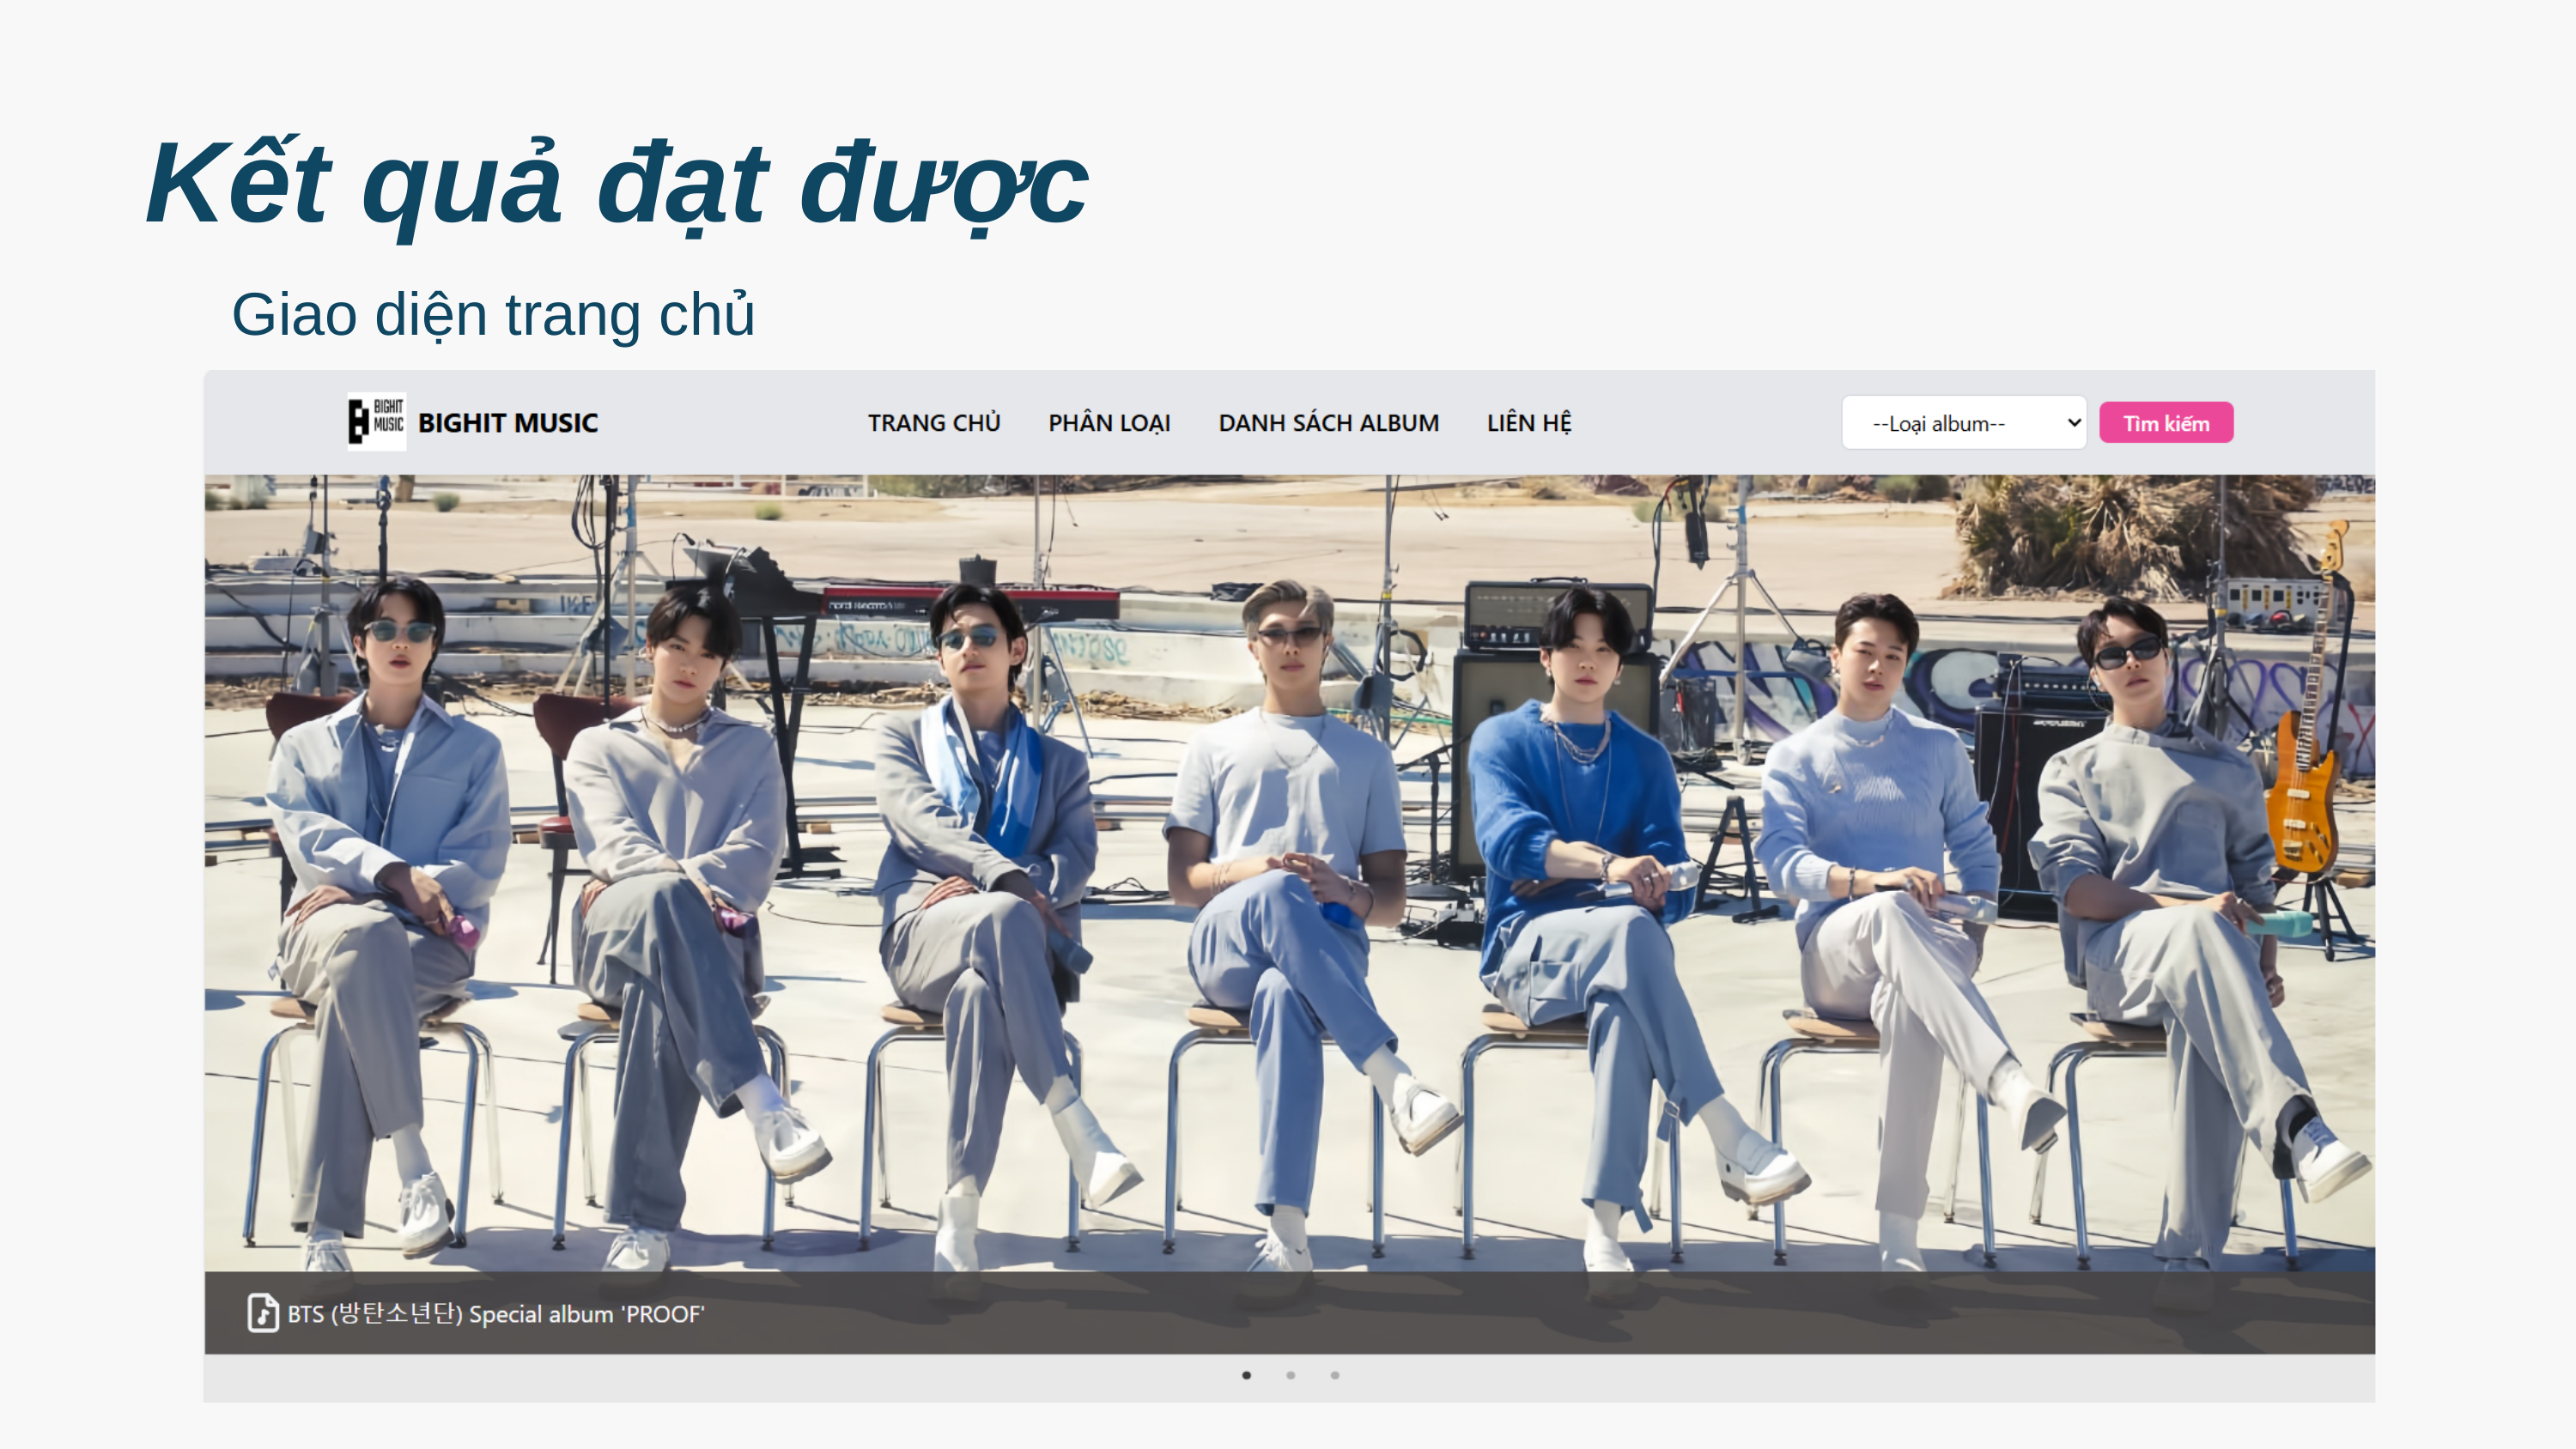

Kết quả đạt được
Giao diện trang chủ